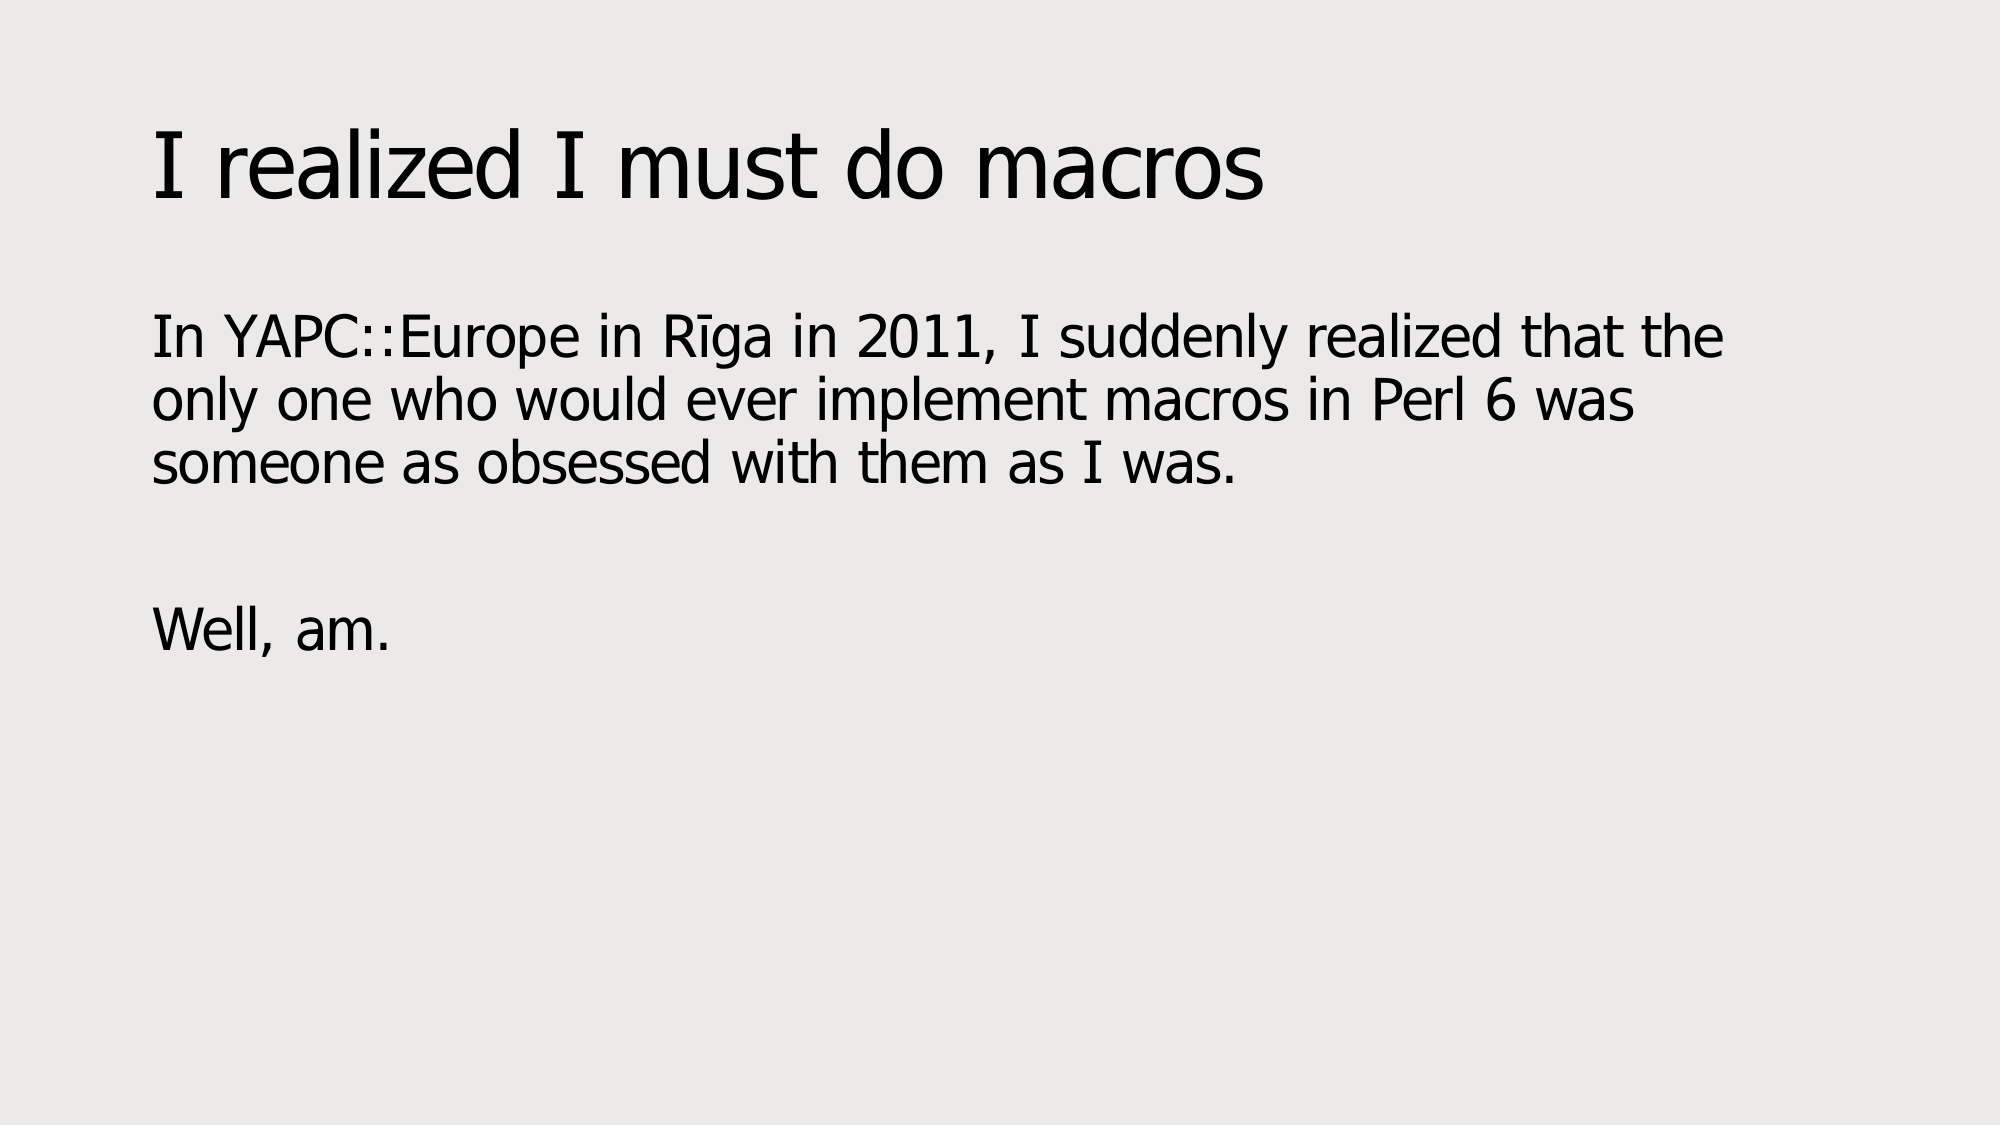

# I realized I must do macros
In YAPC::Europe in Rīga in 2011, I suddenly realized that the only one who would ever implement macros in Perl 6 was someone as obsessed with them as I was.

Well, am.